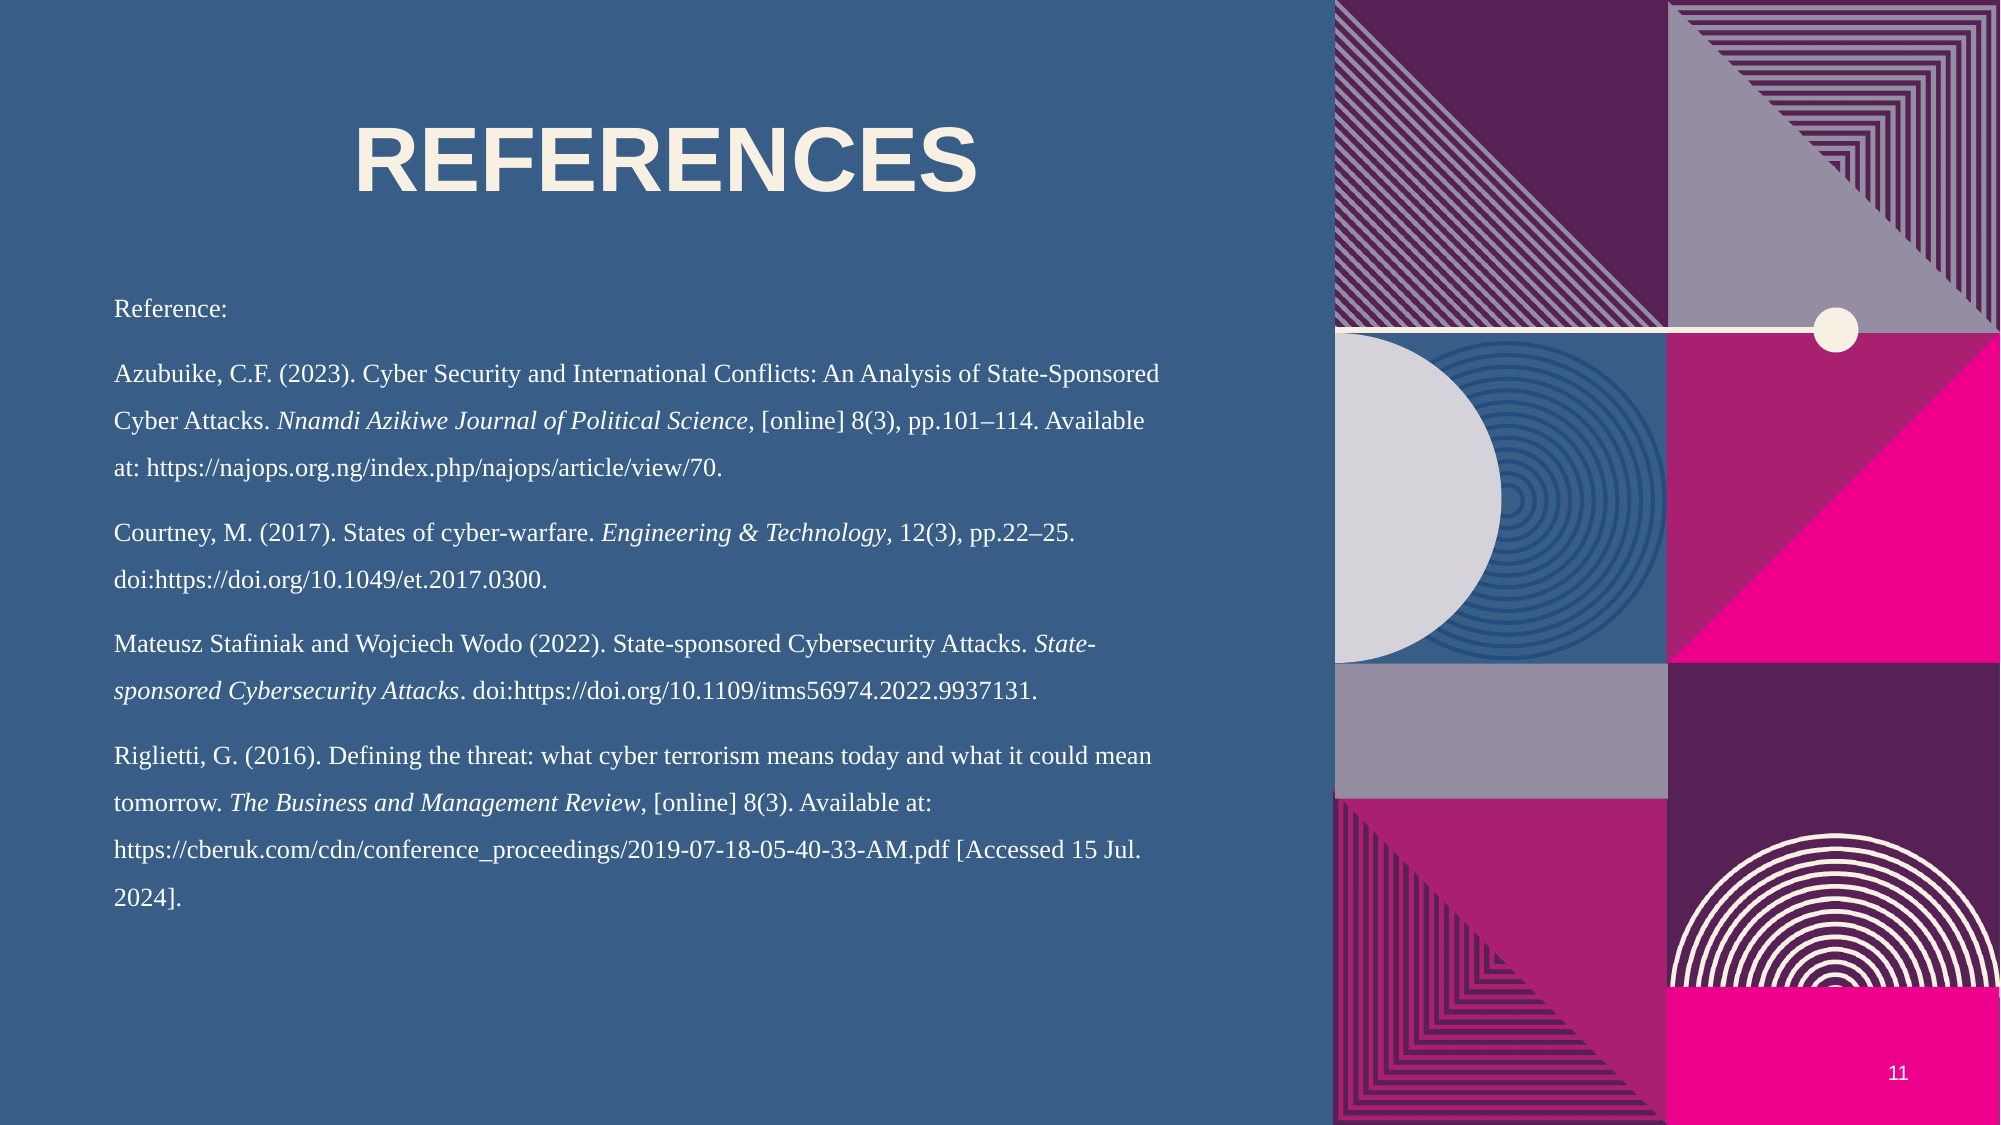

# References
Reference:
Azubuike, C.F. (2023). Cyber Security and International Conflicts: An Analysis of State-Sponsored Cyber Attacks. Nnamdi Azikiwe Journal of Political Science, [online] 8(3), pp.101–114. Available at: https://najops.org.ng/index.php/najops/article/view/70.
Courtney, M. (2017). States of cyber-warfare. Engineering & Technology, 12(3), pp.22–25. doi:https://doi.org/10.1049/et.2017.0300.
Mateusz Stafiniak and Wojciech Wodo (2022). State-sponsored Cybersecurity Attacks. State-sponsored Cybersecurity Attacks. doi:https://doi.org/10.1109/itms56974.2022.9937131.
Riglietti, G. (2016). Defining the threat: what cyber terrorism means today and what it could mean tomorrow. The Business and Management Review, [online] 8(3). Available at: https://cberuk.com/cdn/conference_proceedings/2019-07-18-05-40-33-AM.pdf [Accessed 15 Jul. 2024].

11